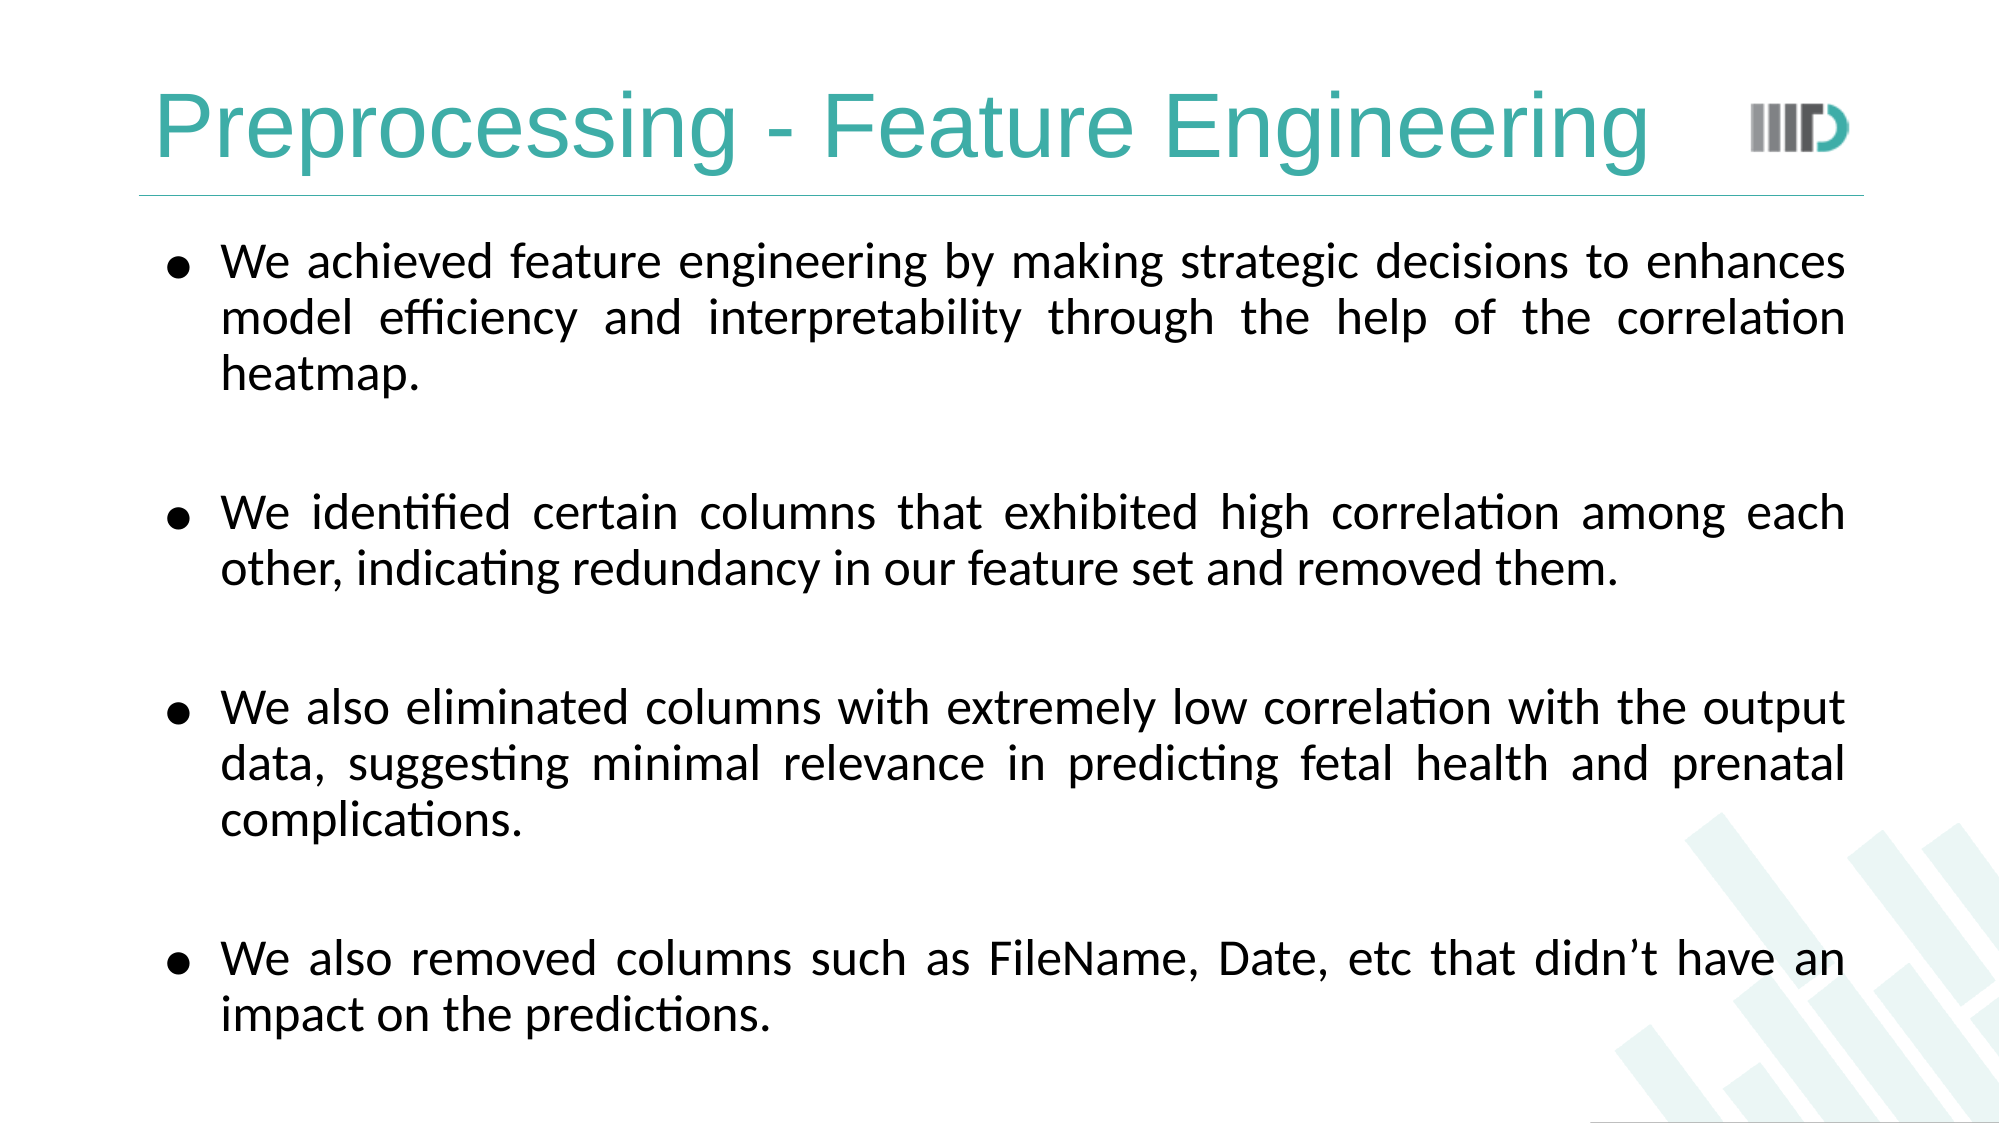

# Preprocessing - Feature Engineering
We achieved feature engineering by making strategic decisions to enhances model efficiency and interpretability through the help of the correlation heatmap.

We identified certain columns that exhibited high correlation among each other, indicating redundancy in our feature set and removed them.

We also eliminated columns with extremely low correlation with the output data, suggesting minimal relevance in predicting fetal health and prenatal complications.

We also removed columns such as FileName, Date, etc that didn’t have an impact on the predictions.